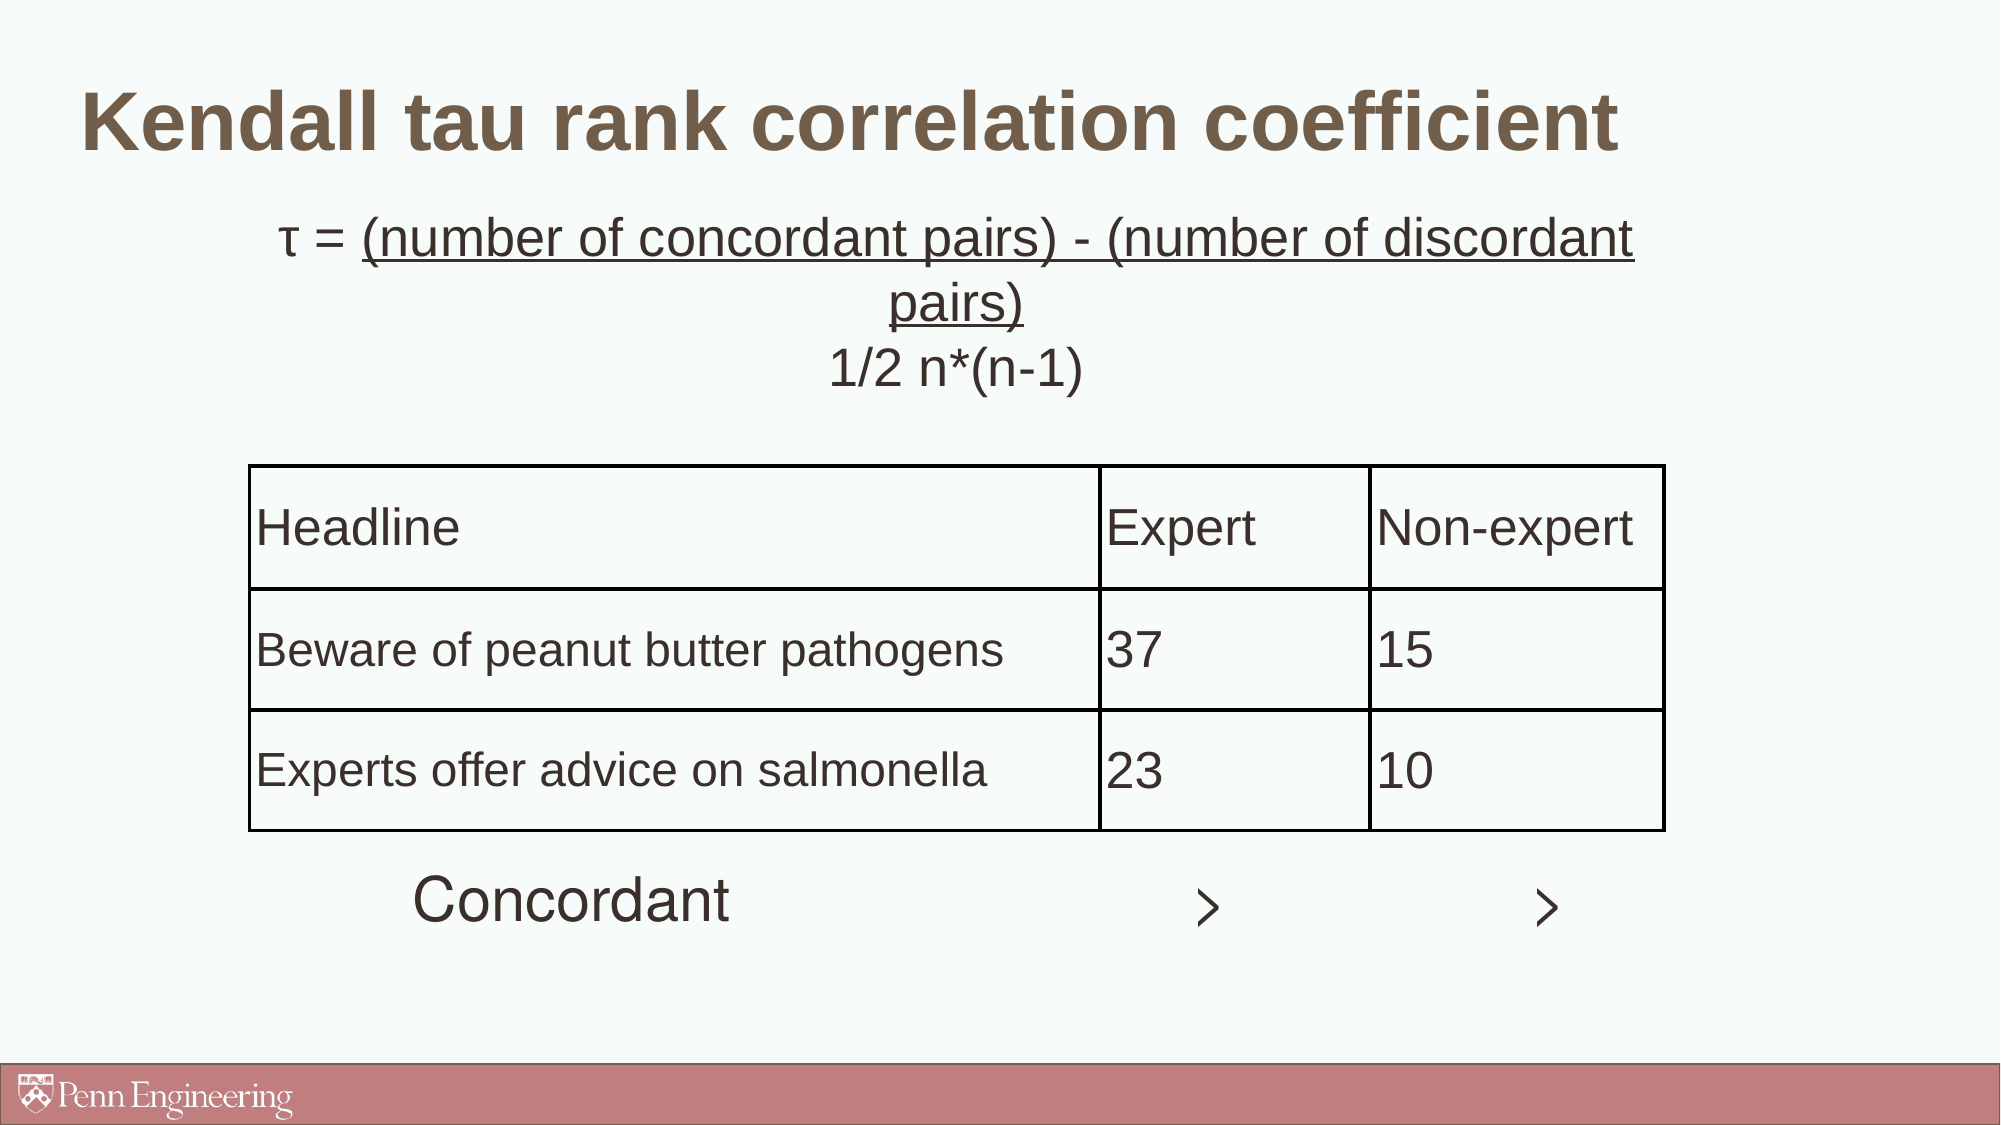

# Kendall tau rank correlation coefficient
τ = (number of concordant pairs) - (number of discordant pairs)
1/2 n*(n-1)
| Headline | Expert | Non-expert |
| --- | --- | --- |
| Beware of peanut butter pathogens | 37 | 15 |
| Experts offer advice on salmonella | 23 | 10 |
Concordant
>
>